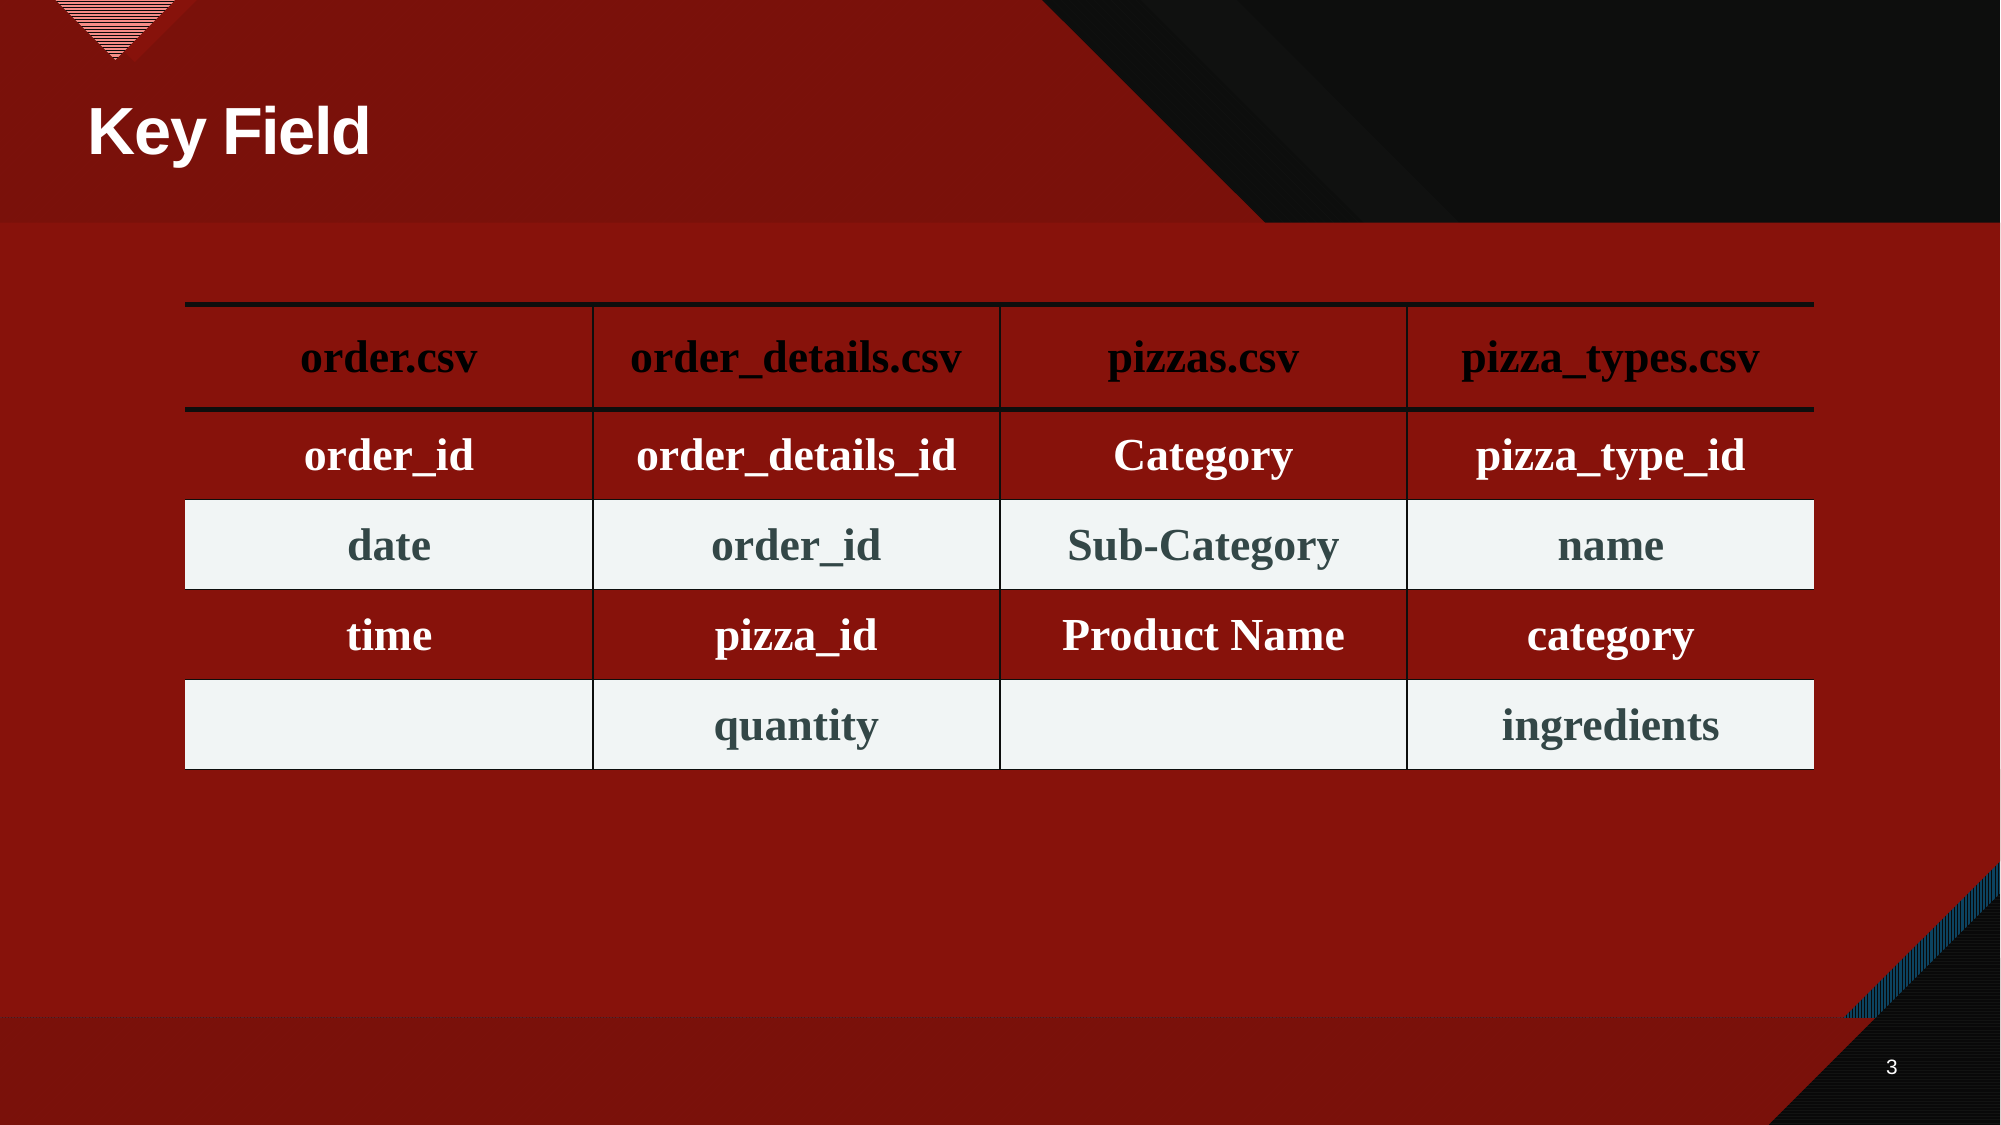

# Key Field
| order.csv | order\_details.csv | pizzas.csv | pizza\_types.csv |
| --- | --- | --- | --- |
| order\_id | order\_details\_id | Category | pizza\_type\_id |
| date | order\_id | Sub-Category | name |
| time | pizza\_id | Product Name | category |
|  | quantity |  | ingredients |
3